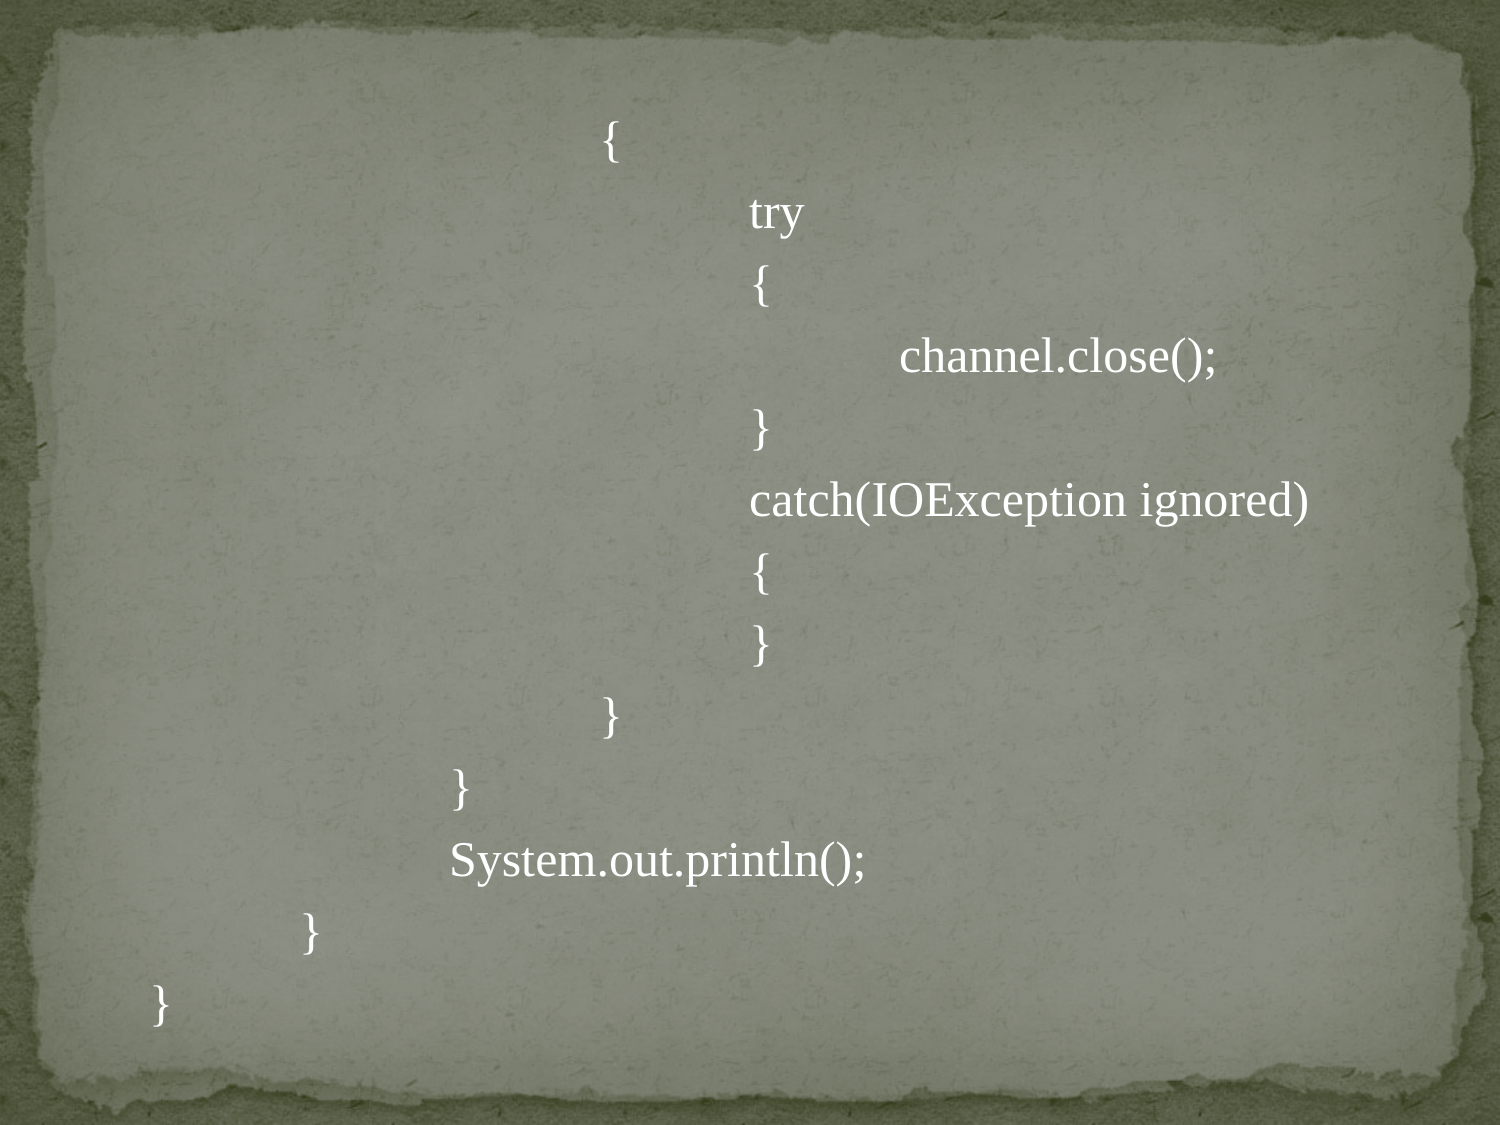

{
				try
				{
					channel.close();
				}
				catch(IOException ignored)
				{
				}
			}
		}
		System.out.println();
	}
}